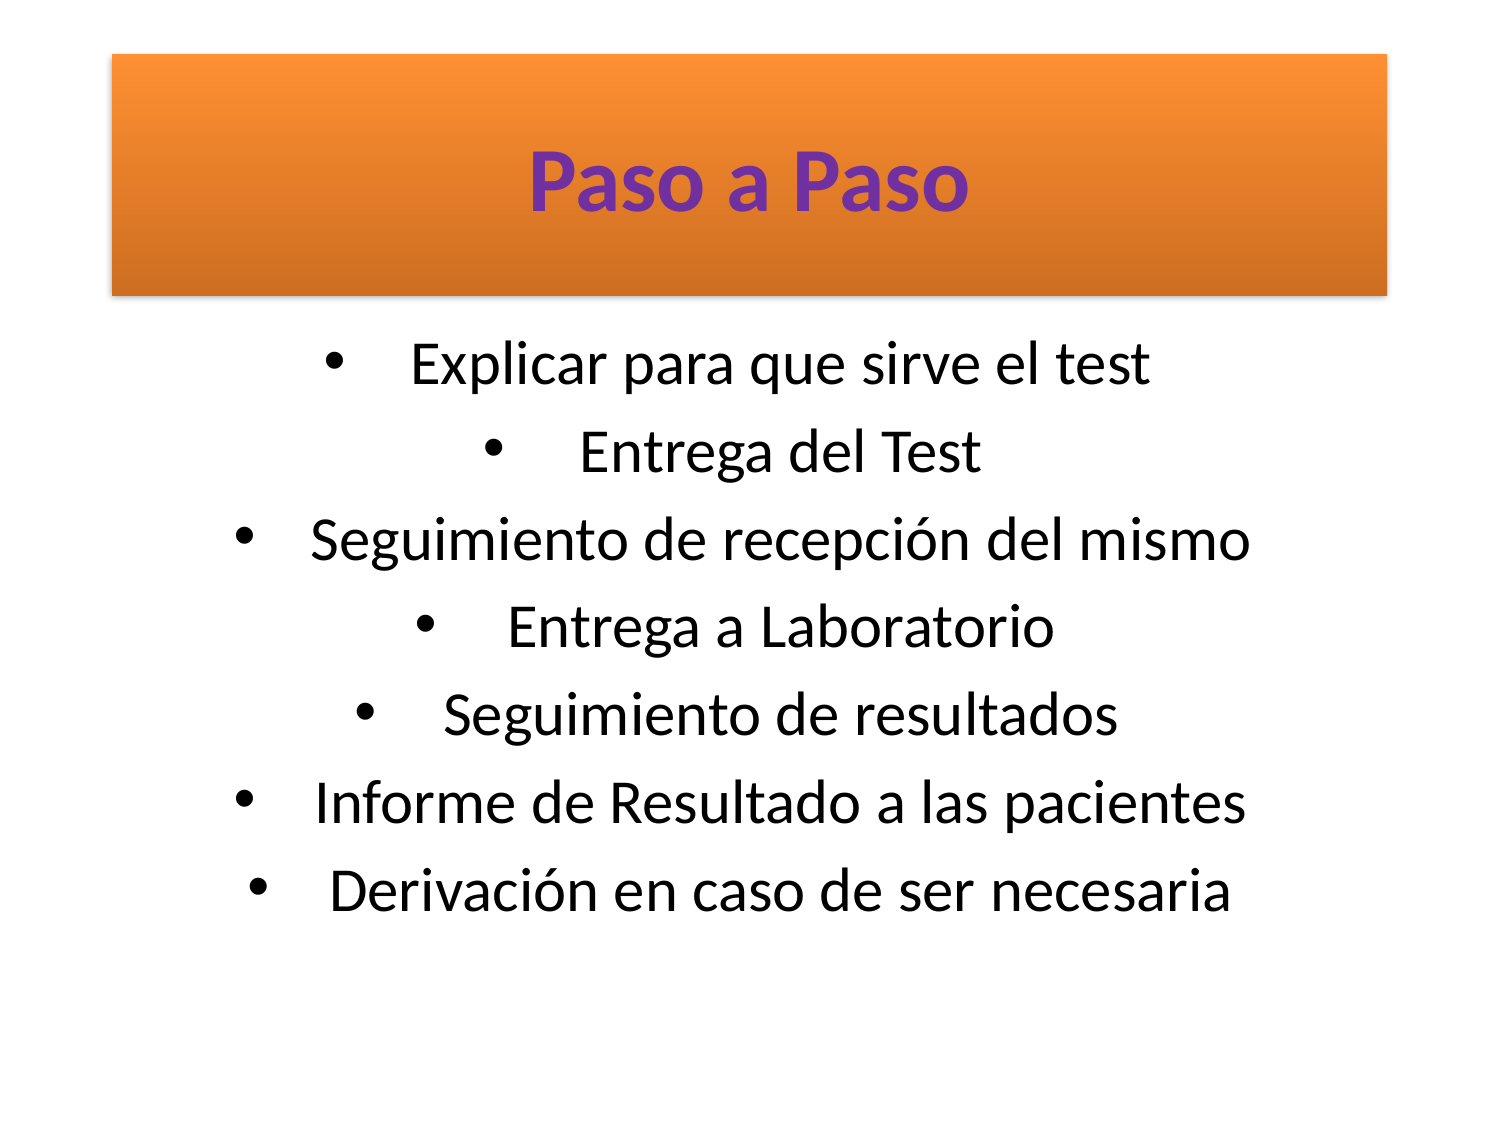

# Paso a Paso
Explicar para que sirve el test
Entrega del Test
Seguimiento de recepción del mismo
Entrega a Laboratorio
Seguimiento de resultados
Informe de Resultado a las pacientes
Derivación en caso de ser necesaria